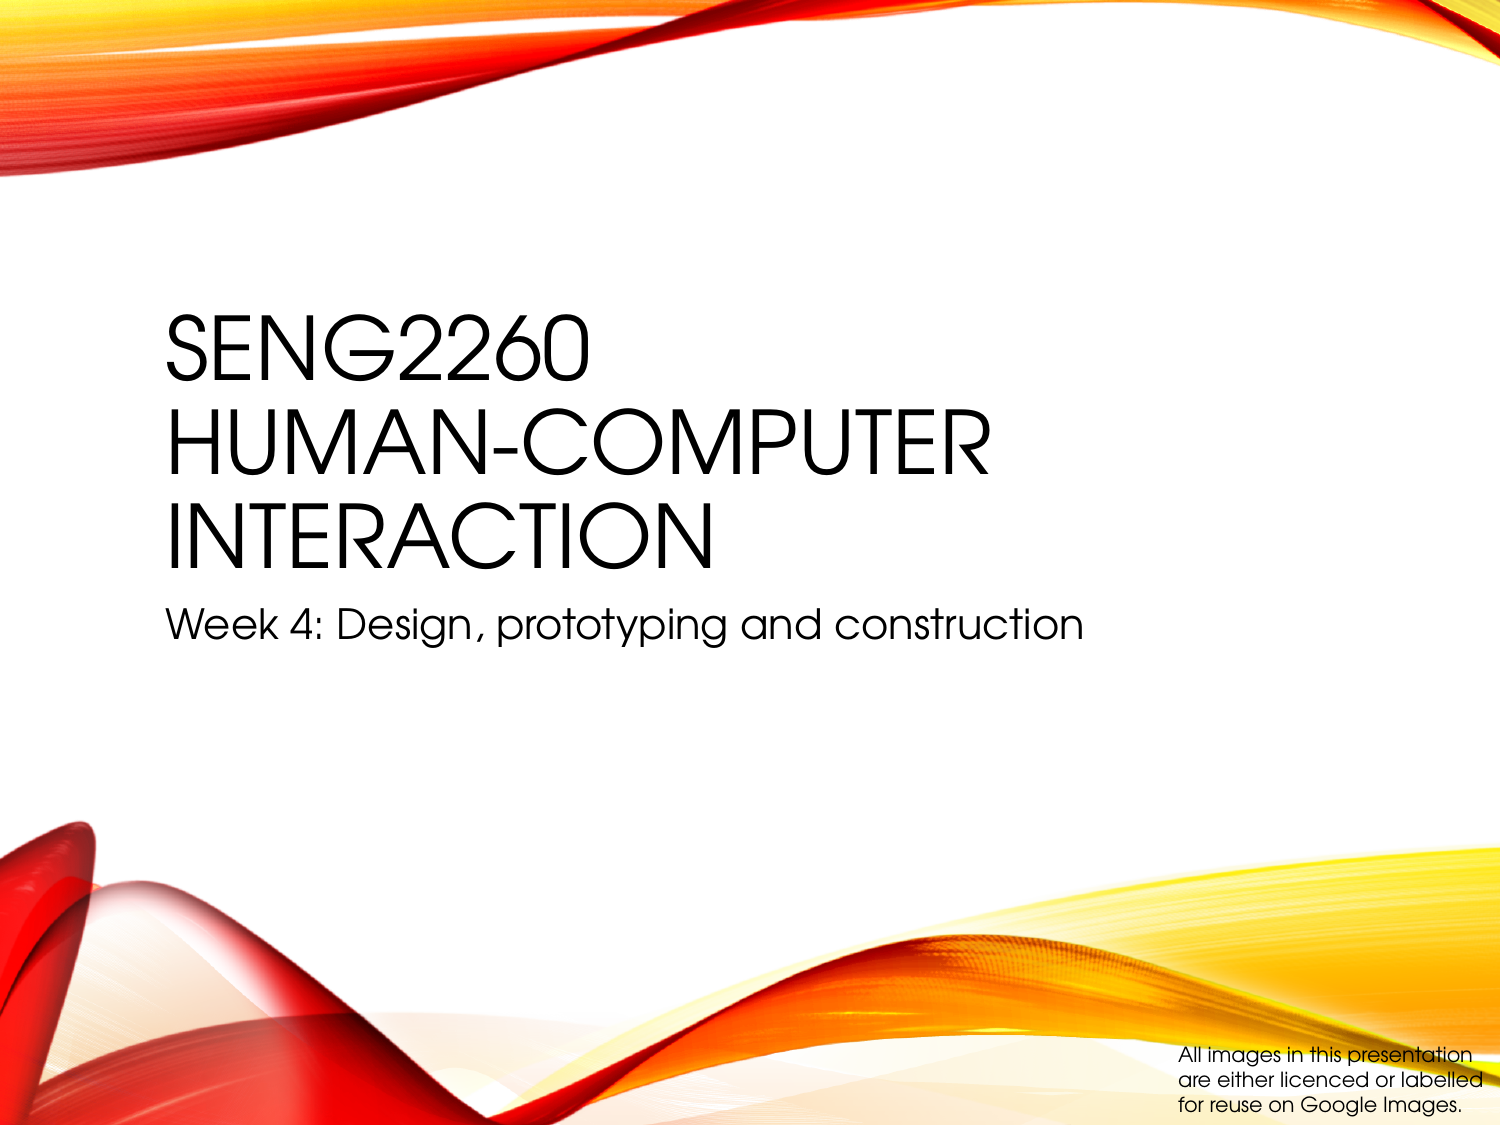

# SENG2260 Human-Computer Interaction
Week 4: Design, prototyping and construction
All images in this presentation are either licenced or labelled for reuse on Google Images.